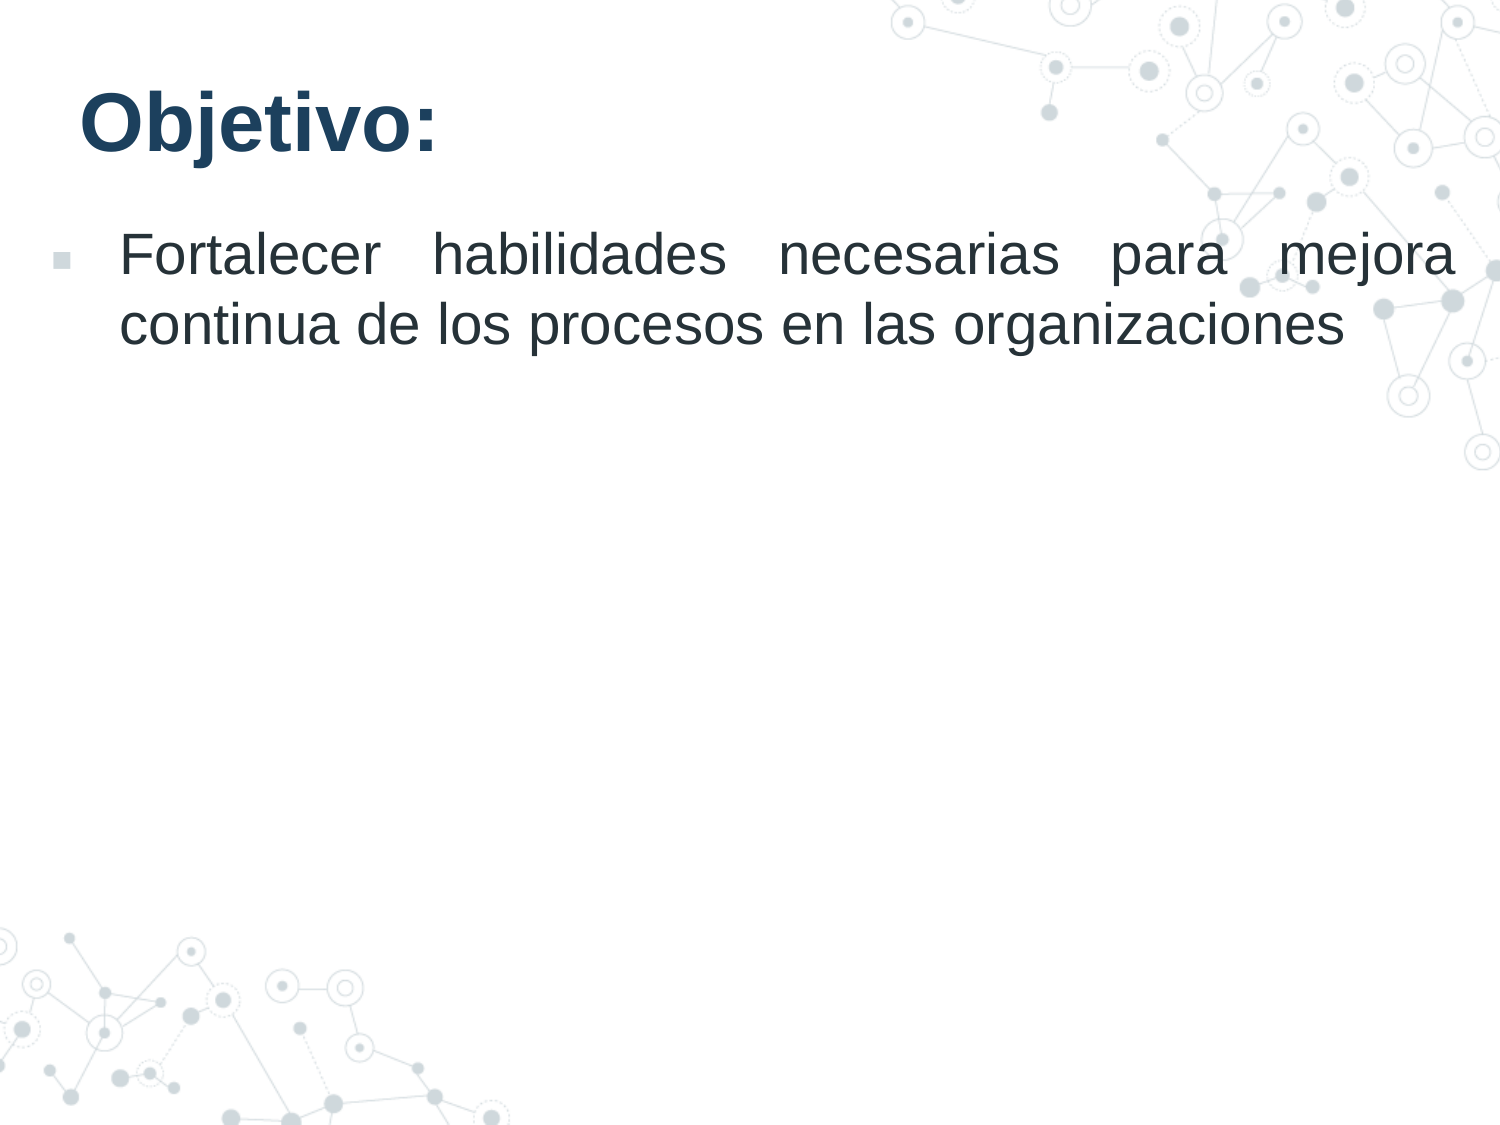

# Objetivo:
Fortalecer habilidades necesarias para mejora continua de los procesos en las organizaciones